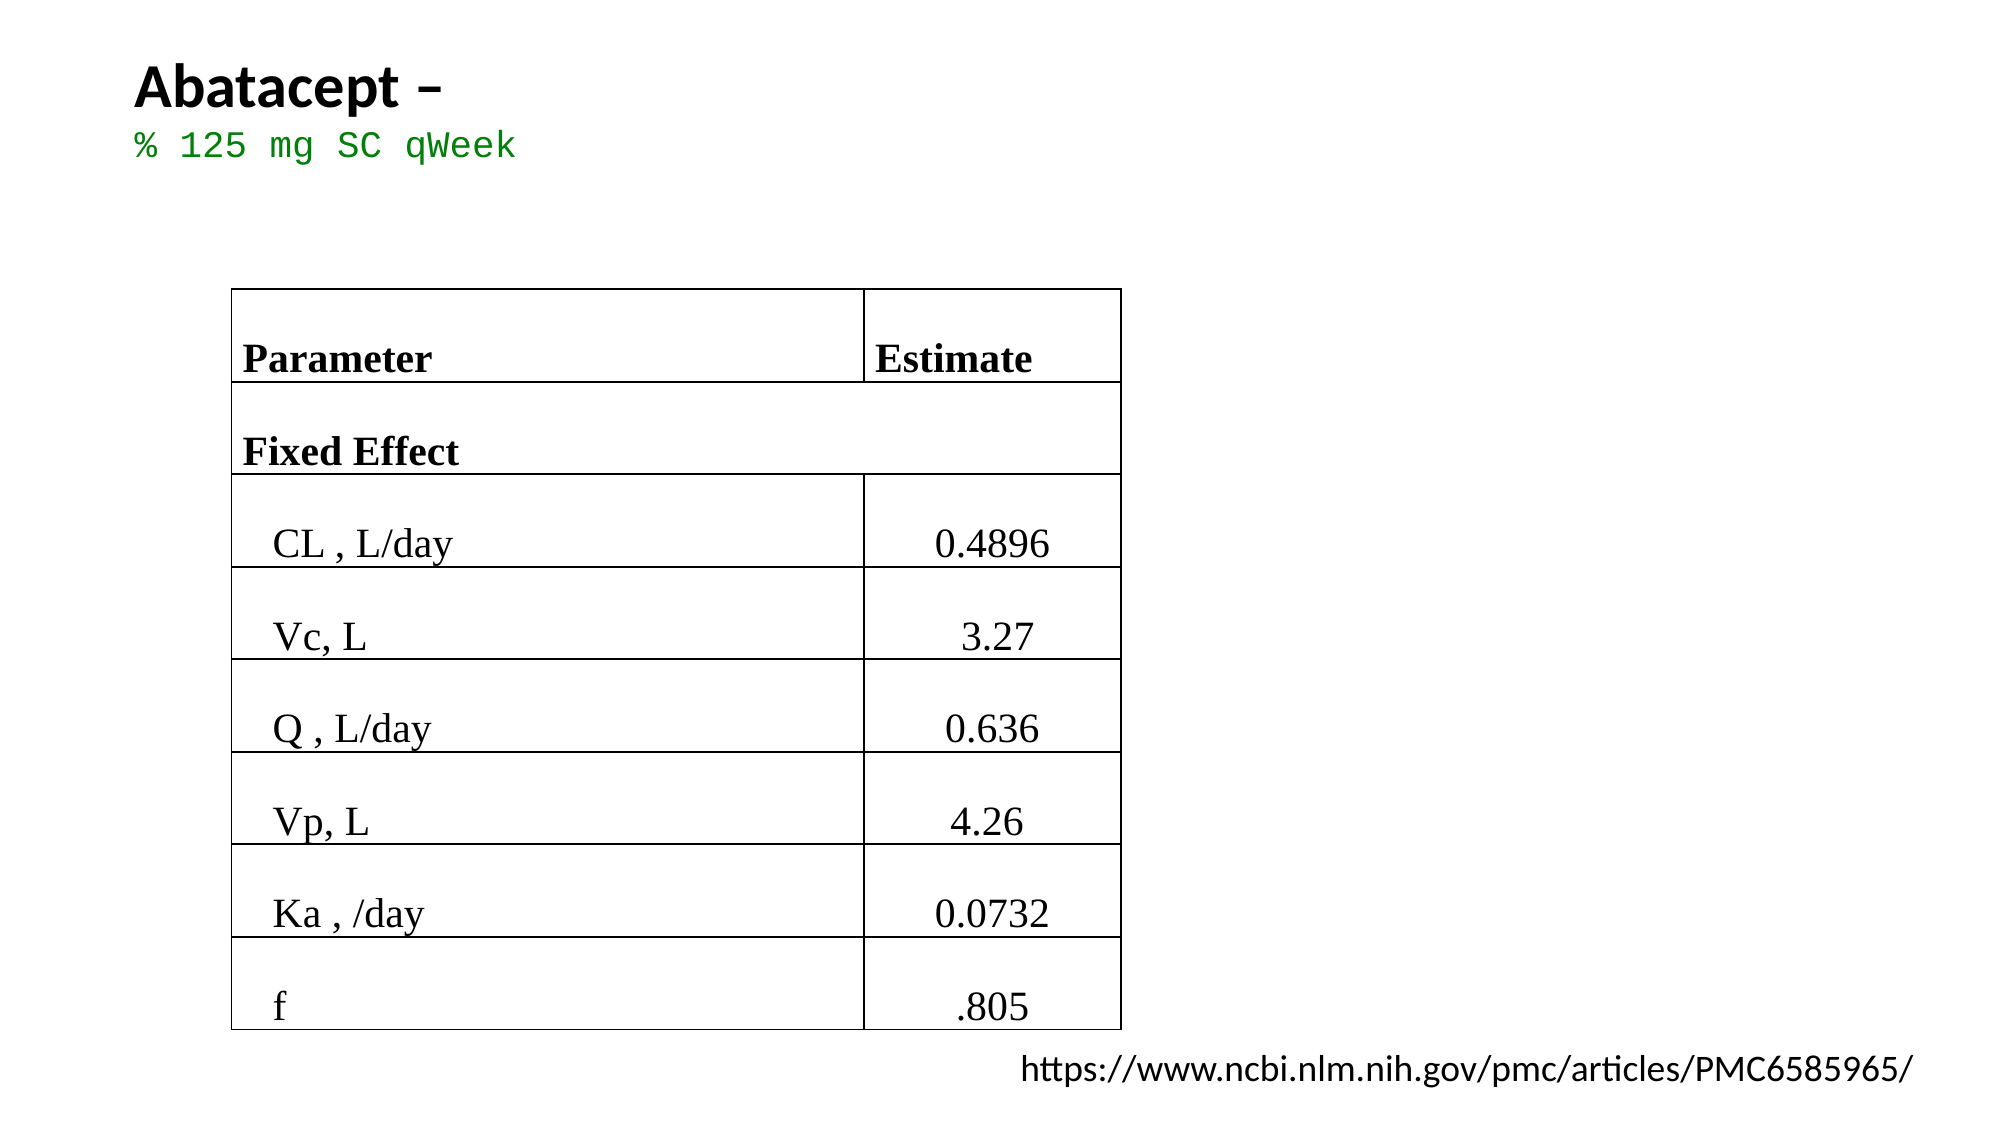

Abatacept –
% 125 mg SC qWeek
| Parameter | Estimate |
| --- | --- |
| Fixed Effect |  |
| CL , L/day | 0.4896 |
| Vc, L | 3.27 |
| Q , L/day | 0.636 |
| Vp, L | 4.26 |
| Ka , /day | 0.0732 |
| f | .805 |
https://www.ncbi.nlm.nih.gov/pmc/articles/PMC6585965/